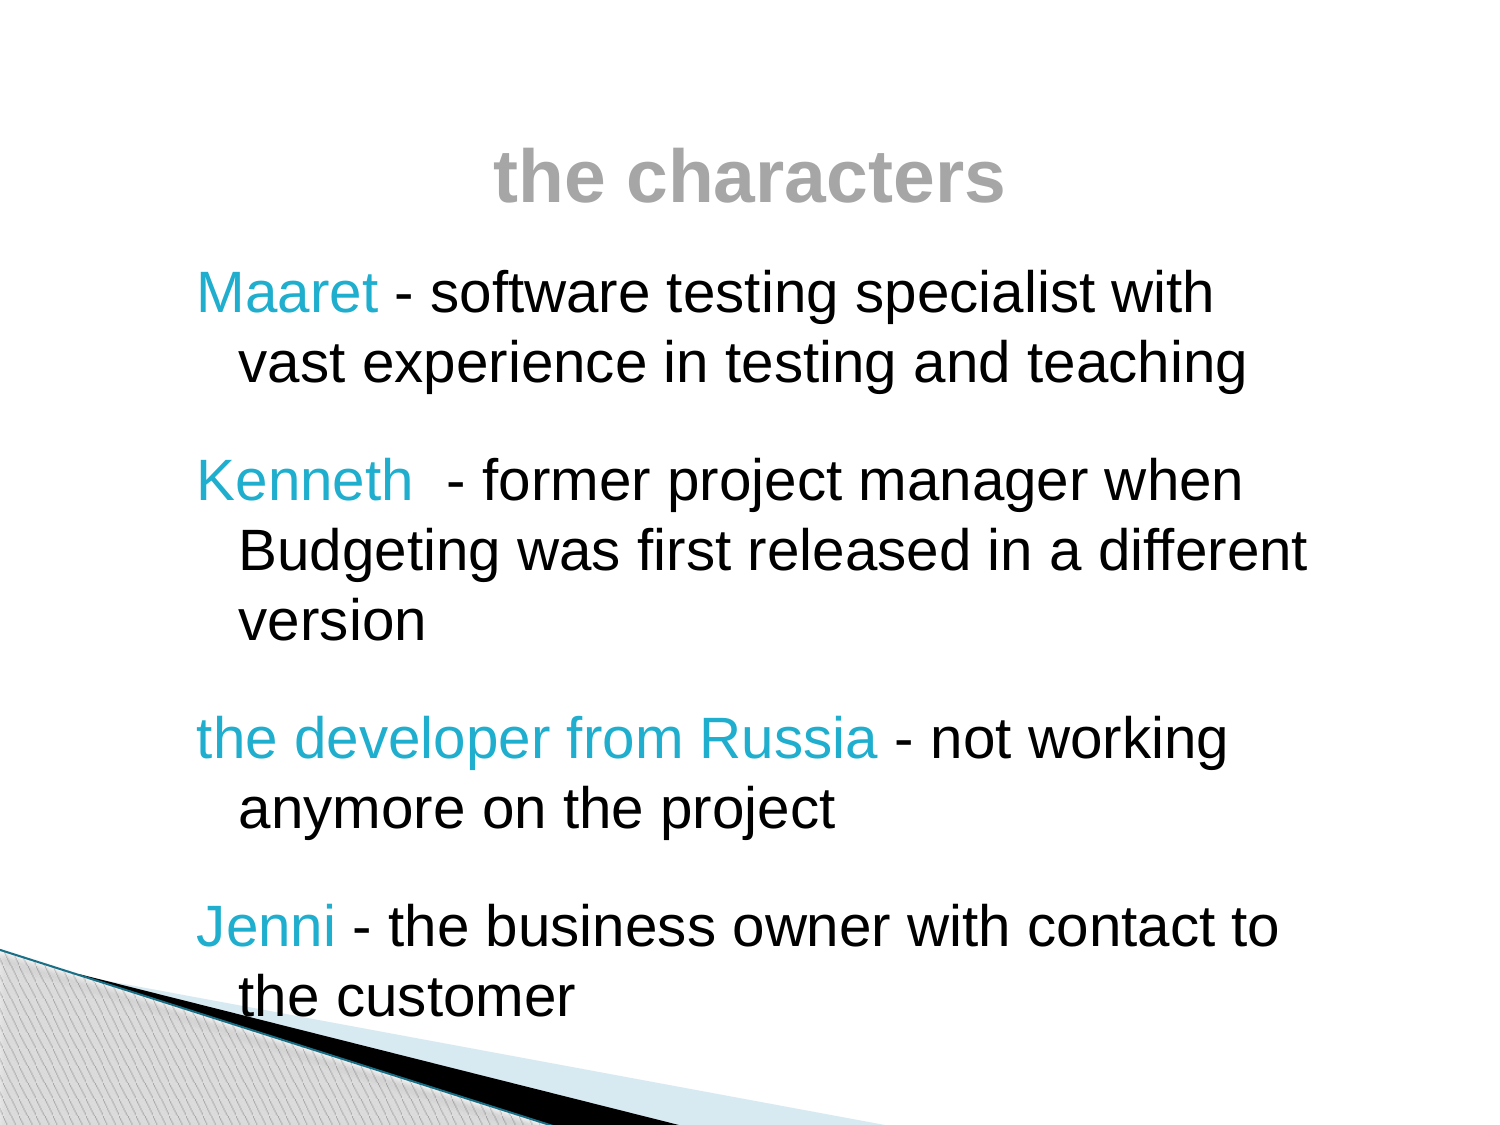

# the characters
Maaret - software testing specialist with vast experience in testing and teaching
Kenneth  - former project manager when Budgeting was first released in a different version
the developer from Russia - not working anymore on the project
Jenni - the business owner with contact to the customer